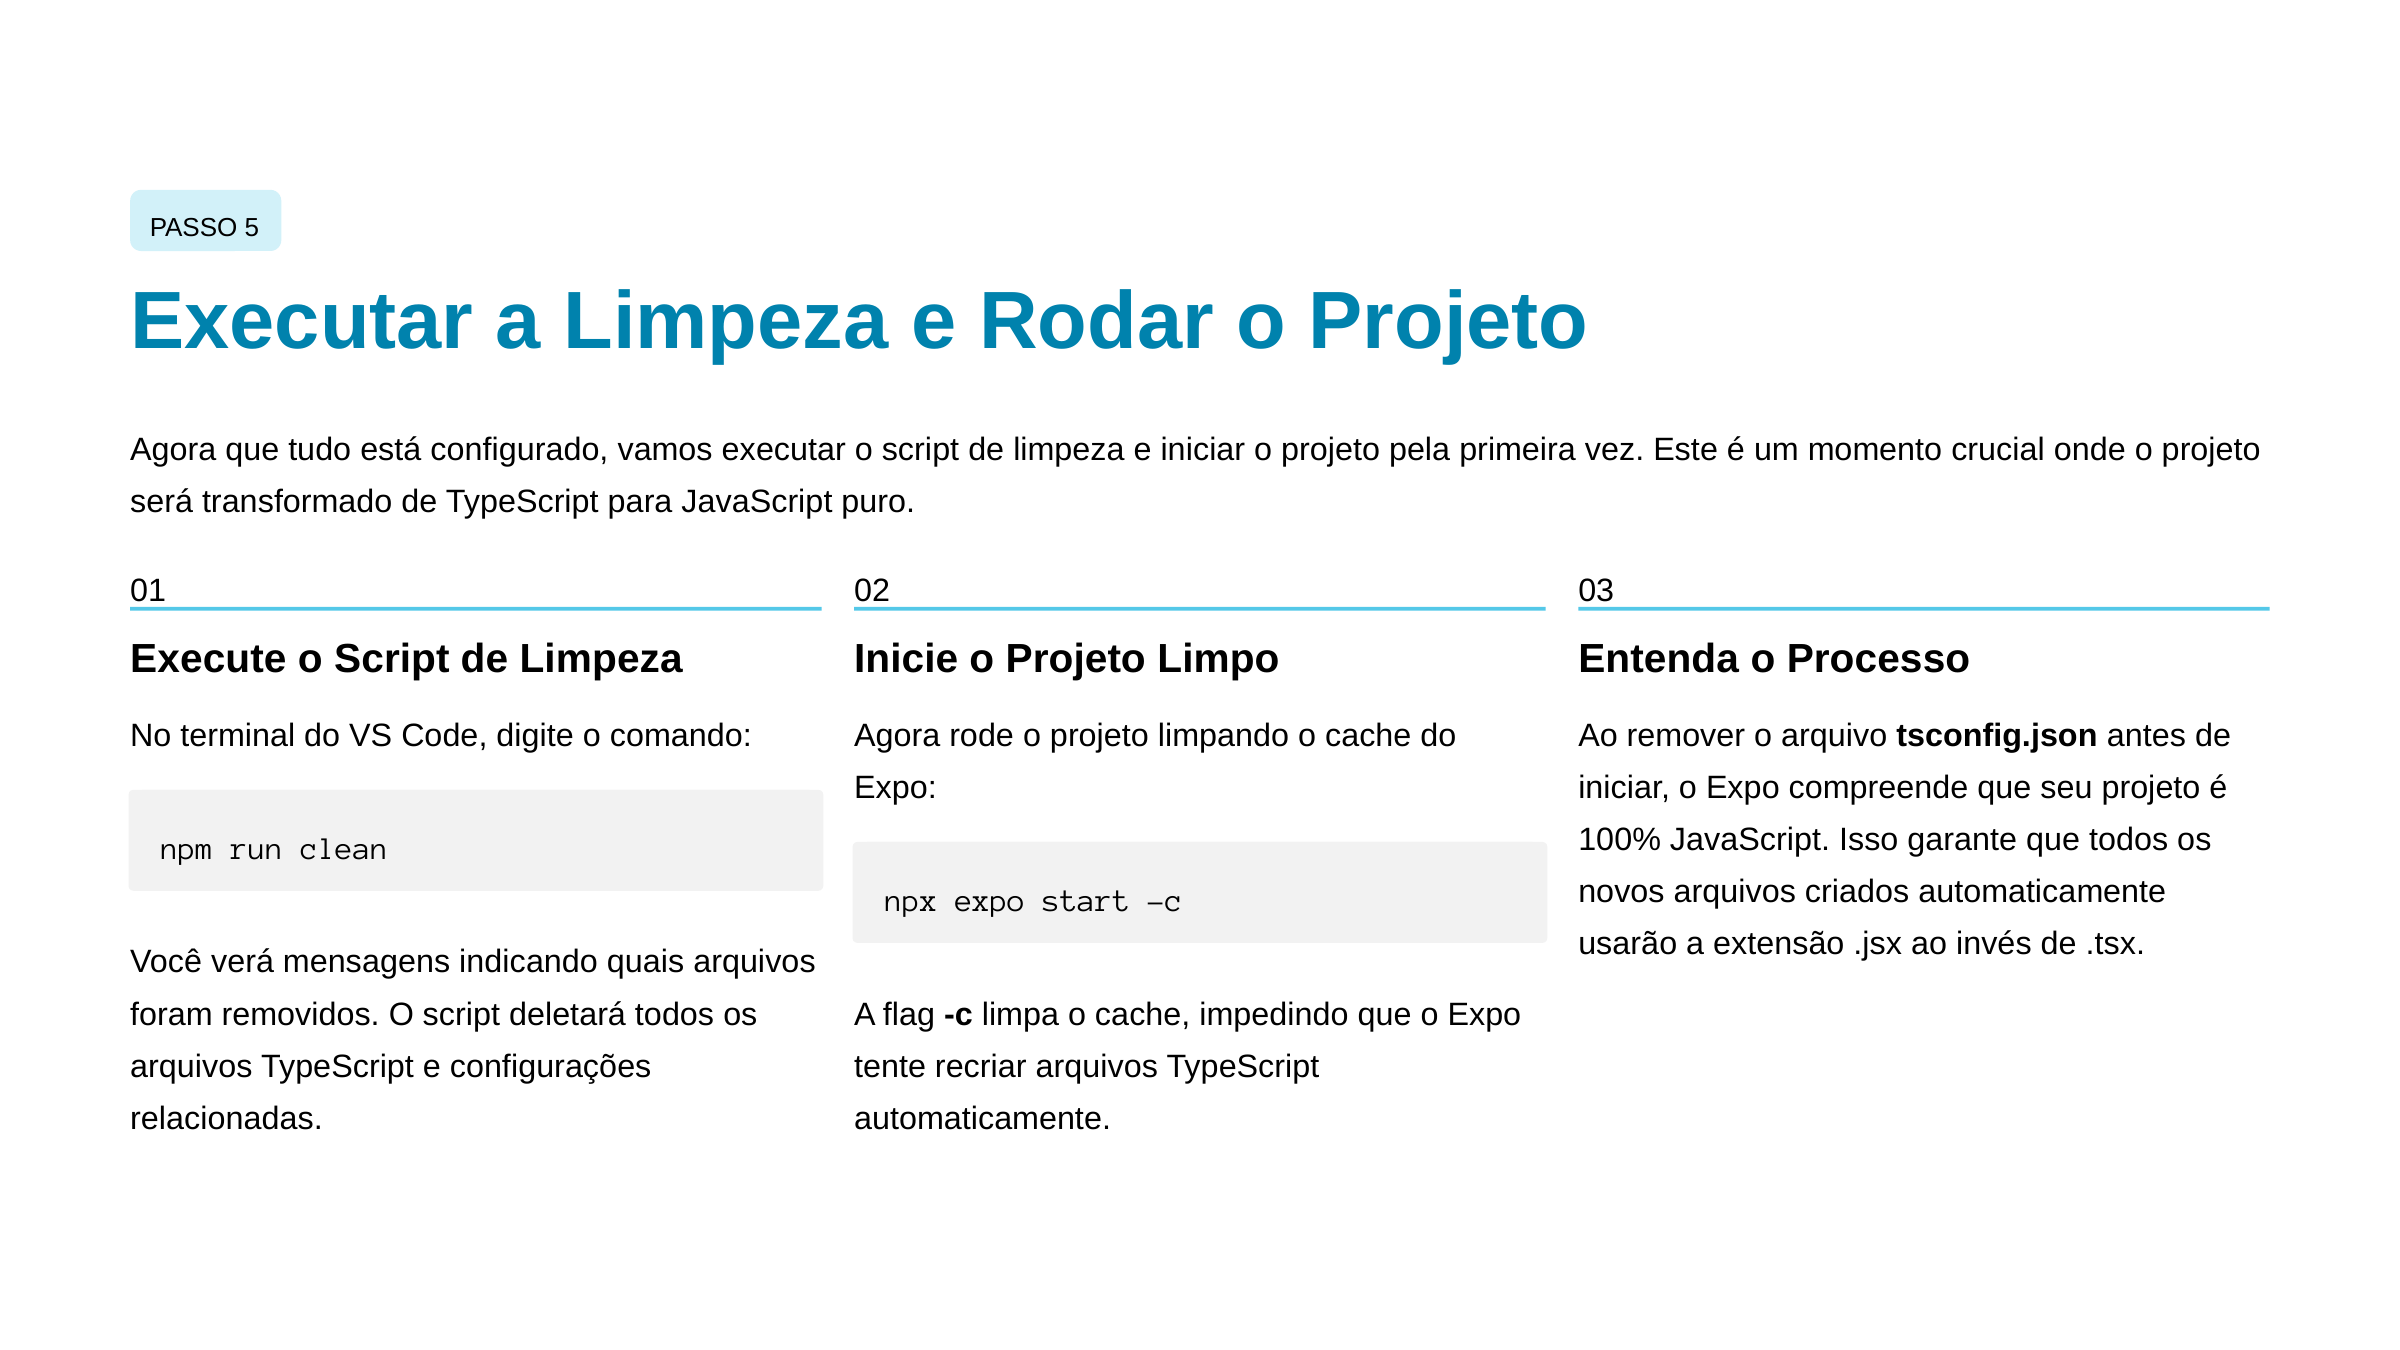

PASSO 5
Executar a Limpeza e Rodar o Projeto
Agora que tudo está configurado, vamos executar o script de limpeza e iniciar o projeto pela primeira vez. Este é um momento crucial onde o projeto será transformado de TypeScript para JavaScript puro.
01
02
03

Execute o Script de Limpeza
Inicie o Projeto Limpo
Entenda o Processo
No terminal do VS Code, digite o comando:
Agora rode o projeto limpando o cache do Expo:
Ao remover o arquivo tsconfig.json antes de iniciar, o Expo compreende que seu projeto é 100% JavaScript. Isso garante que todos os novos arquivos criados automaticamente usarão a extensão .jsx ao invés de .tsx.

npm run clean

npx expo start -c
Você verá mensagens indicando quais arquivos foram removidos. O script deletará todos os arquivos TypeScript e configurações relacionadas.
A flag -c limpa o cache, impedindo que o Expo tente recriar arquivos TypeScript automaticamente.